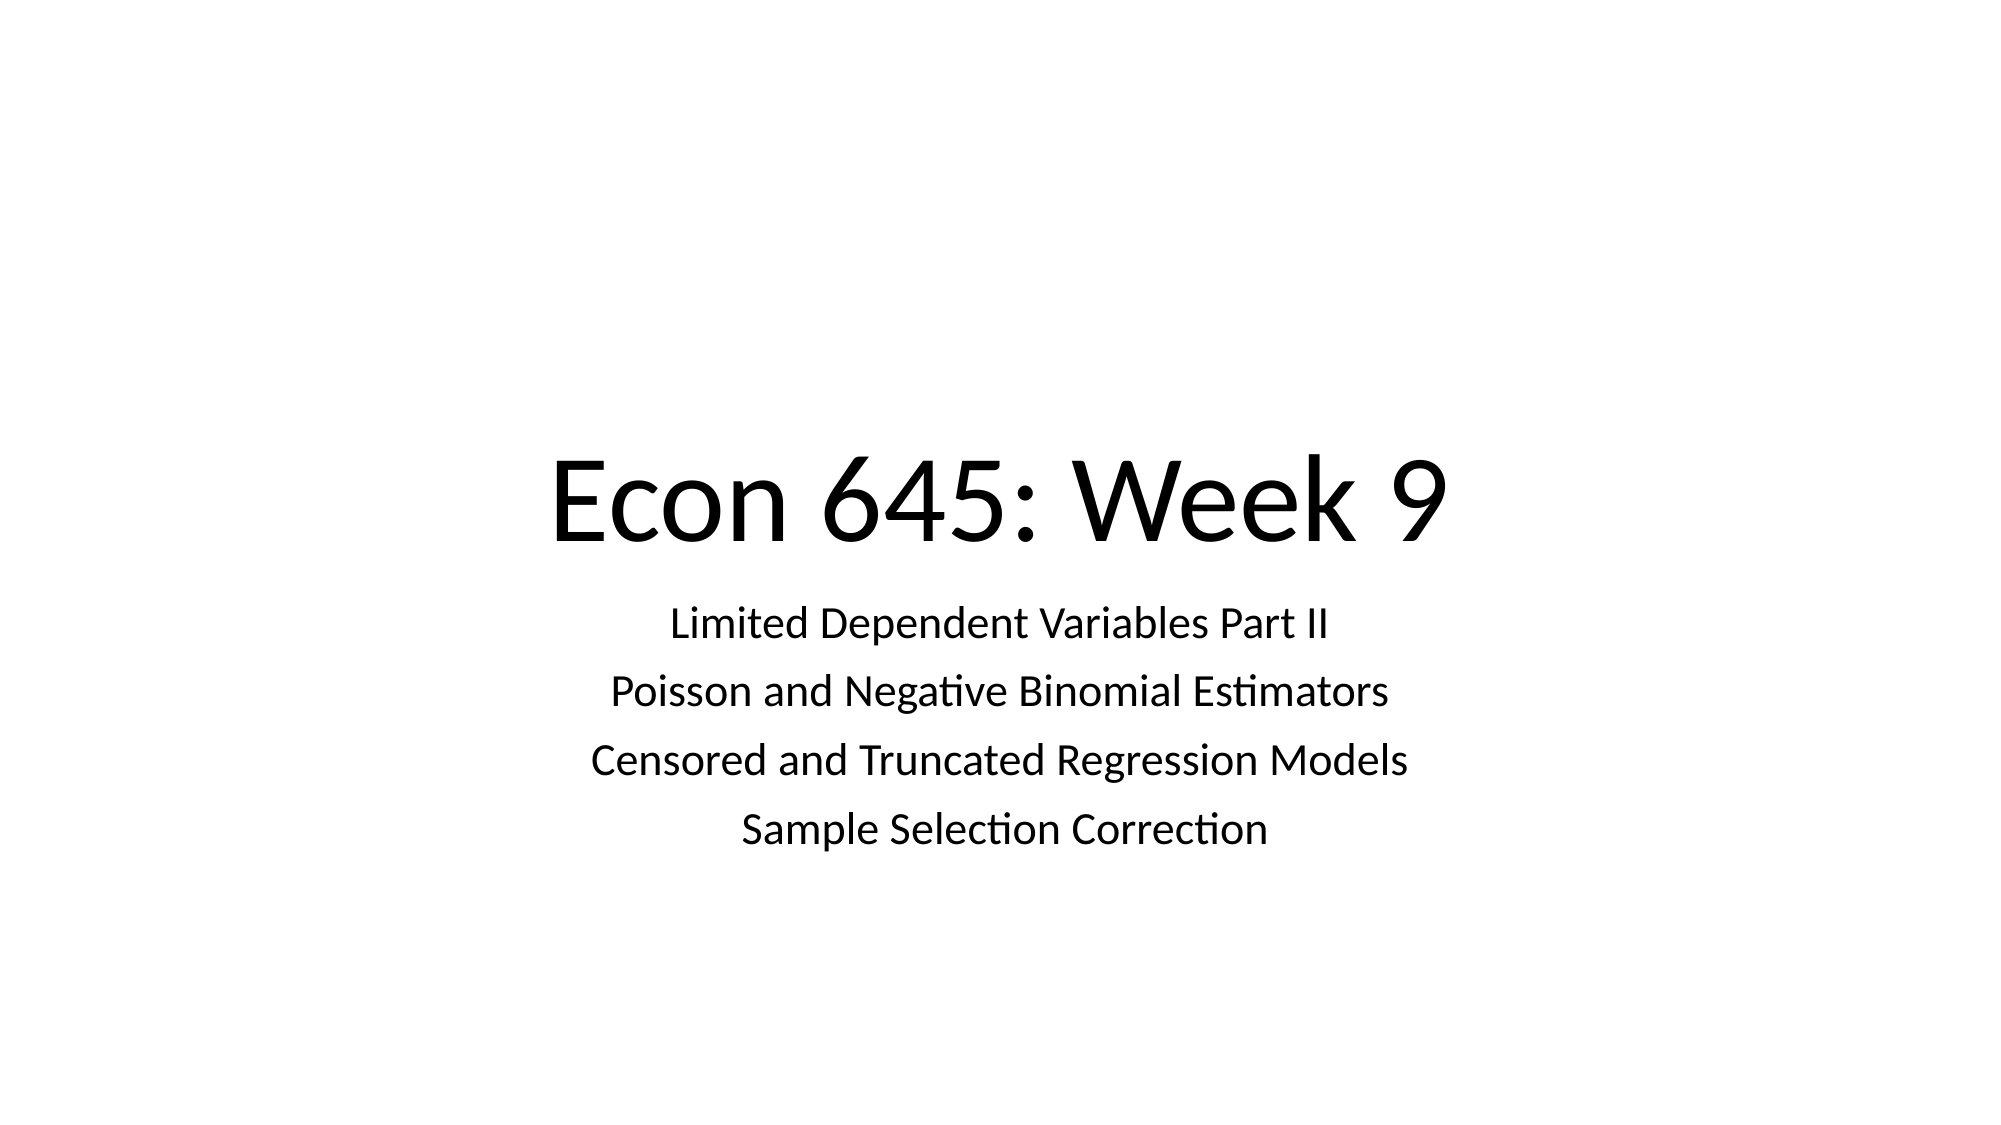

# Econ 645: Week 9
Limited Dependent Variables Part II
Poisson and Negative Binomial Estimators
Censored and Truncated Regression Models
 Sample Selection Correction